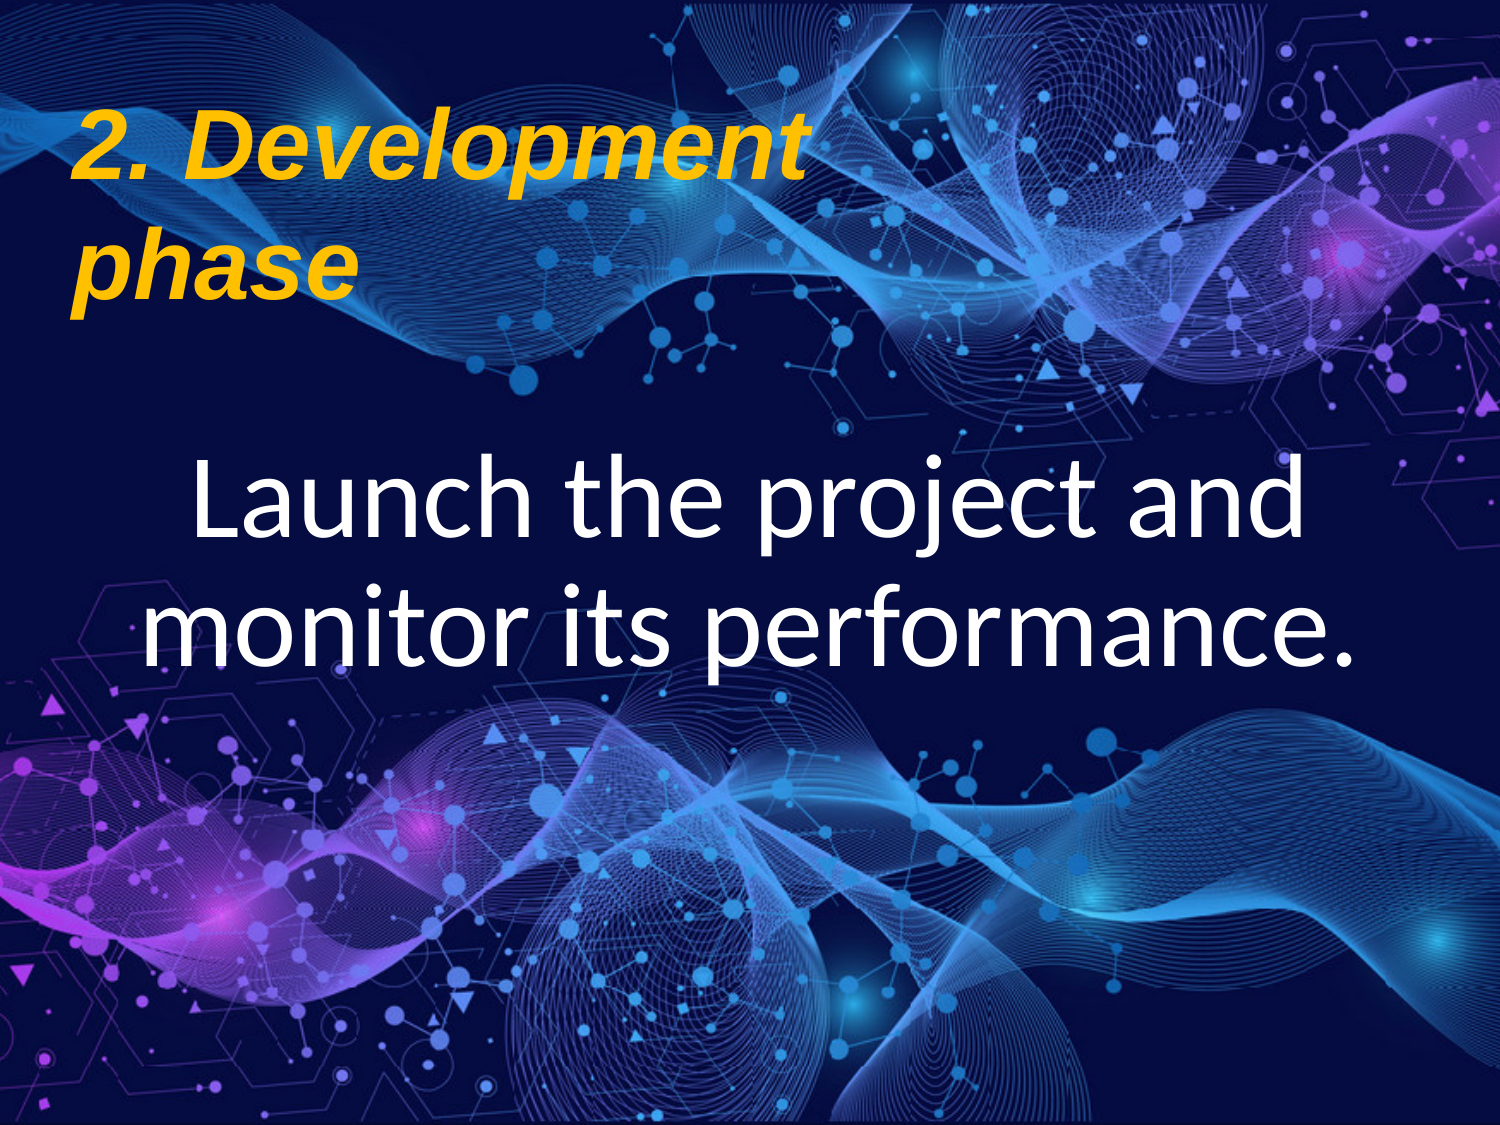

2. Development phase
# Launch the project and monitor its performance.